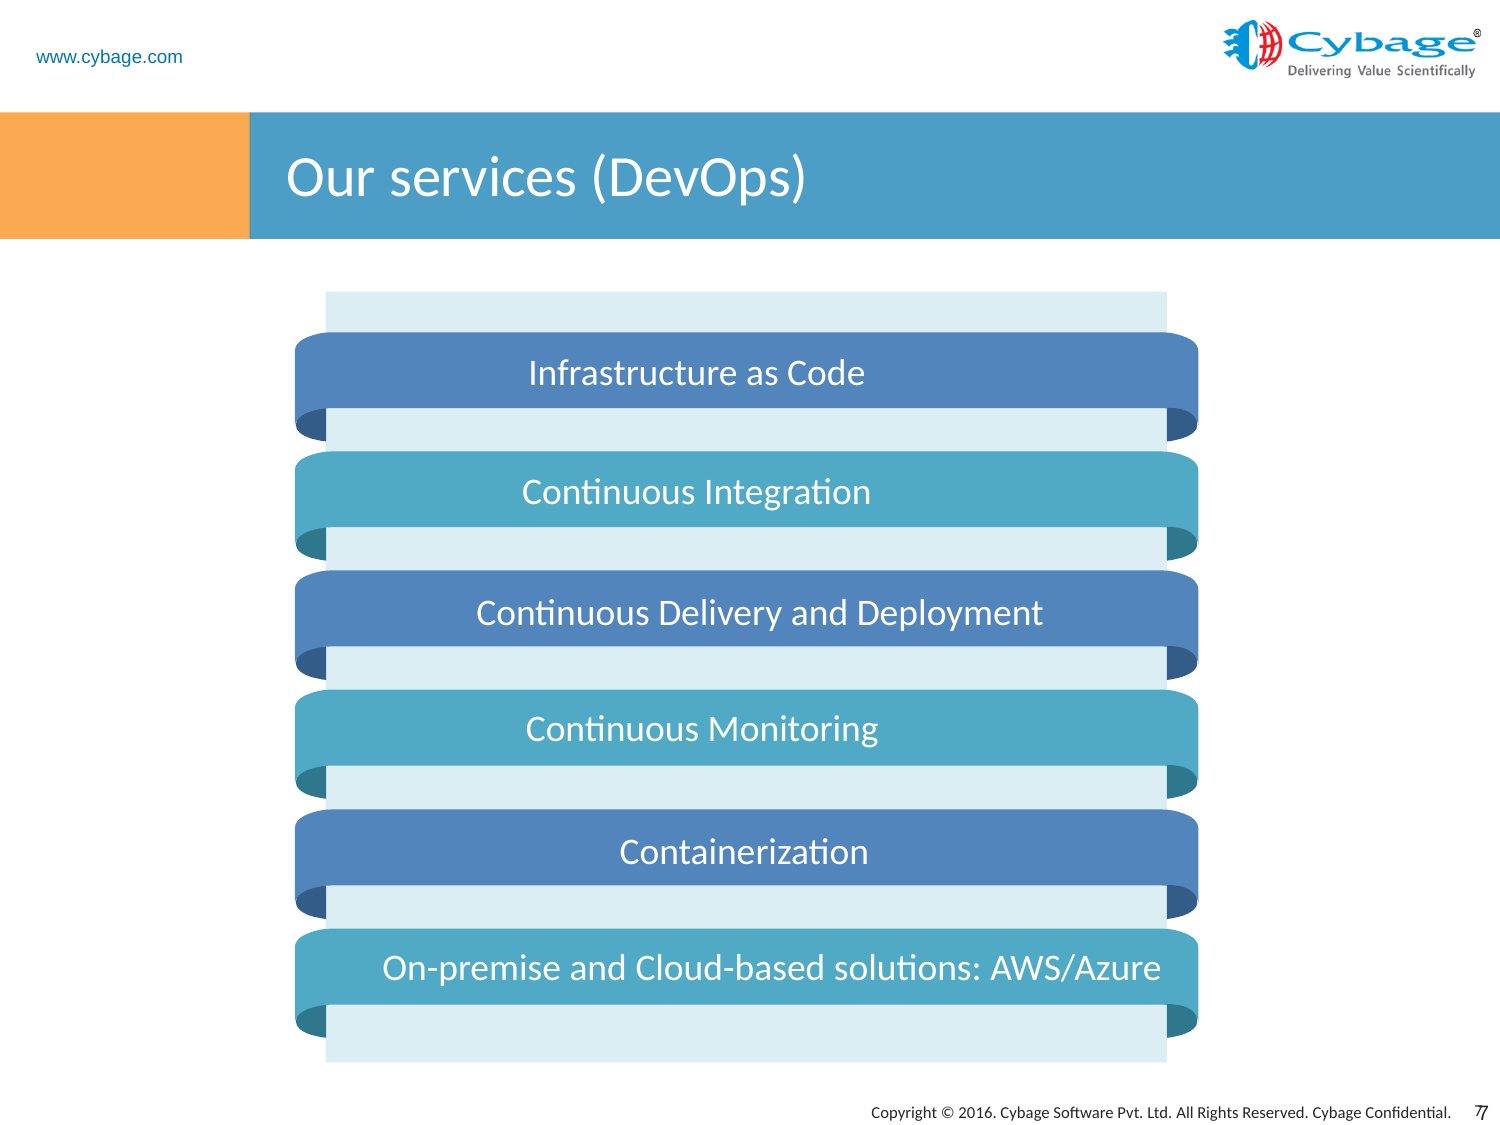

# Our services (DevOps)

Infrastructure as Code

Continuous Integration

Continuous Delivery and Deployment

Continuous Monitoring

Containerization

On-premise and Cloud-based solutions: AWS/Azure

7